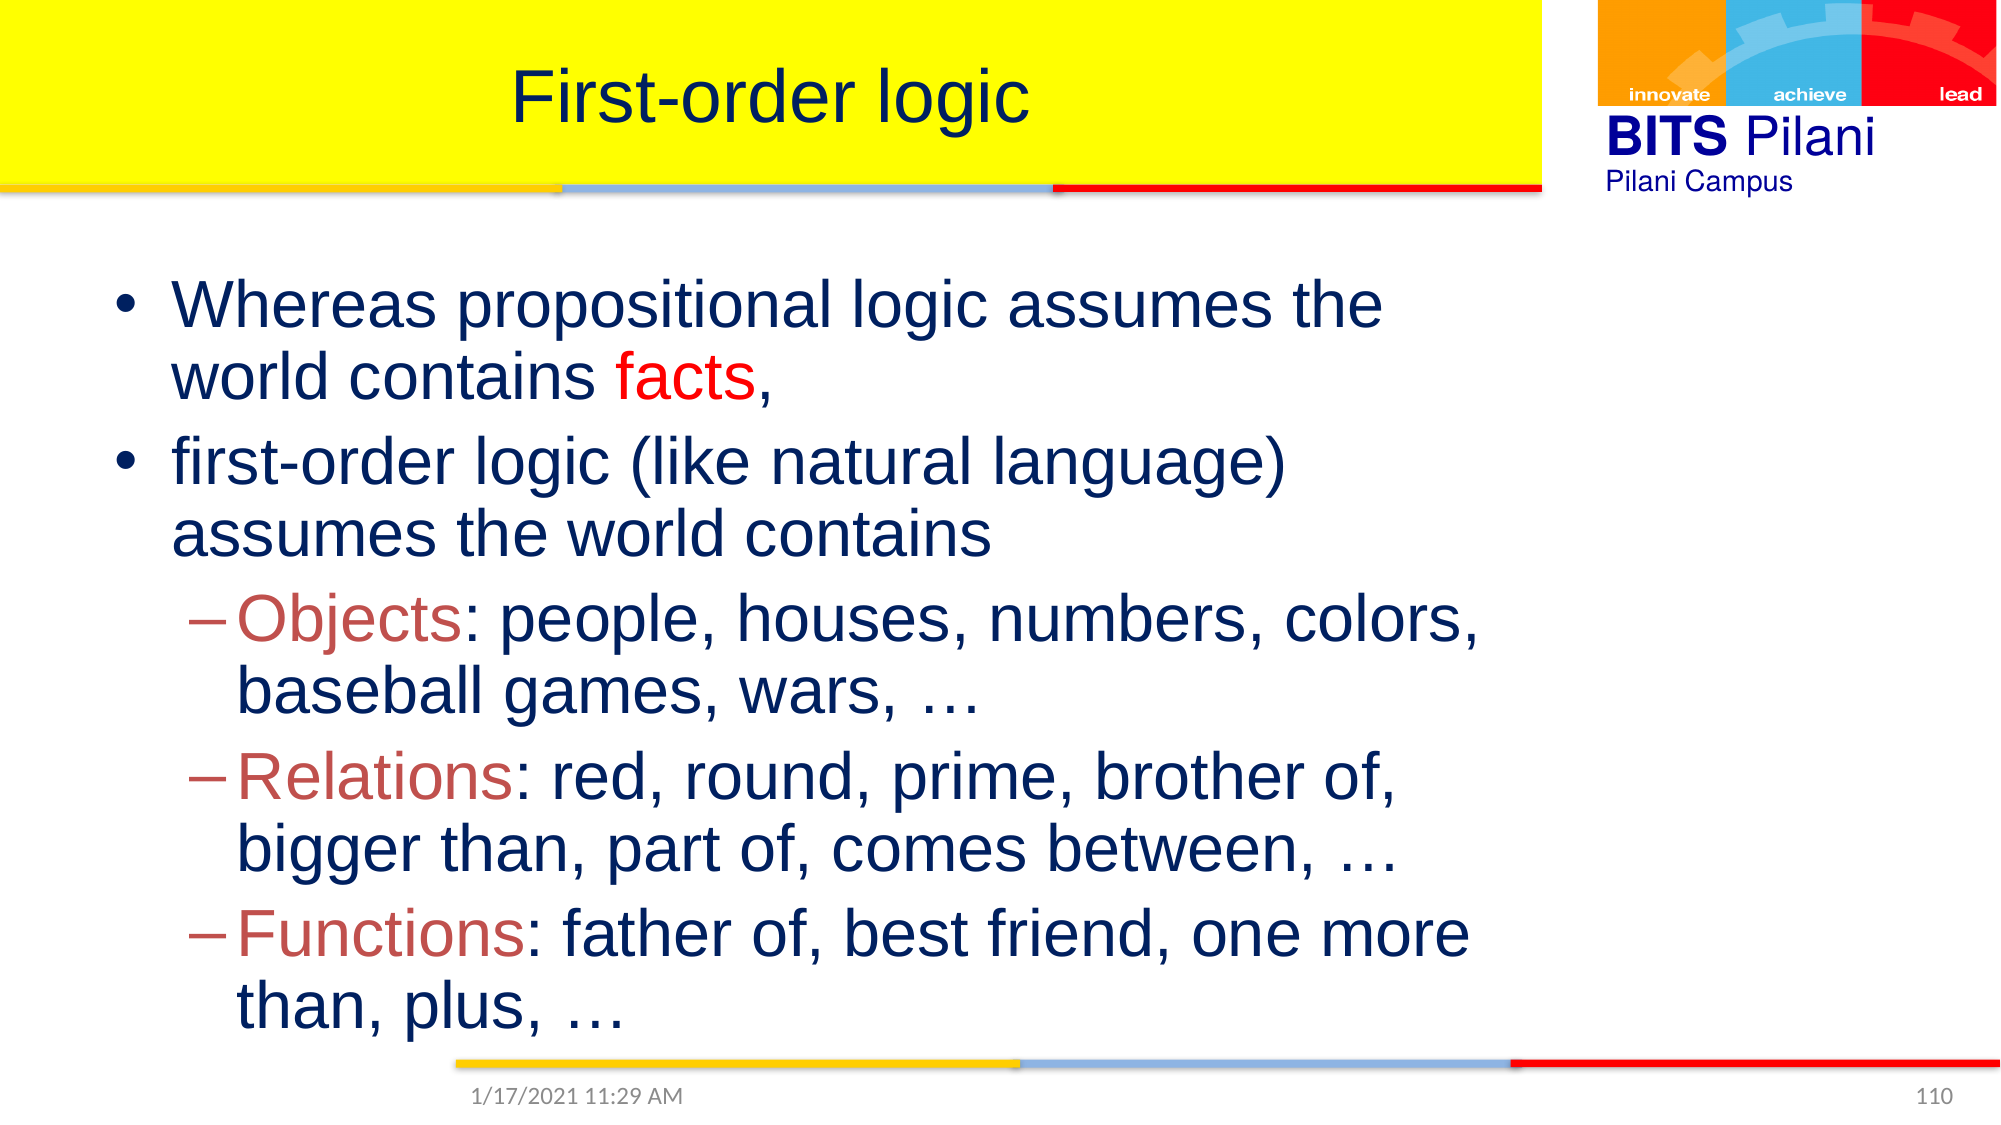

# First-order logic
Whereas propositional logic assumes the world contains facts,
first-order logic (like natural language) assumes the world contains
Objects: people, houses, numbers, colors, baseball games, wars, …
Relations: red, round, prime, brother of, bigger than, part of, comes between, …
Functions: father of, best friend, one more than, plus, …
1/17/2021 11:29 AM
110